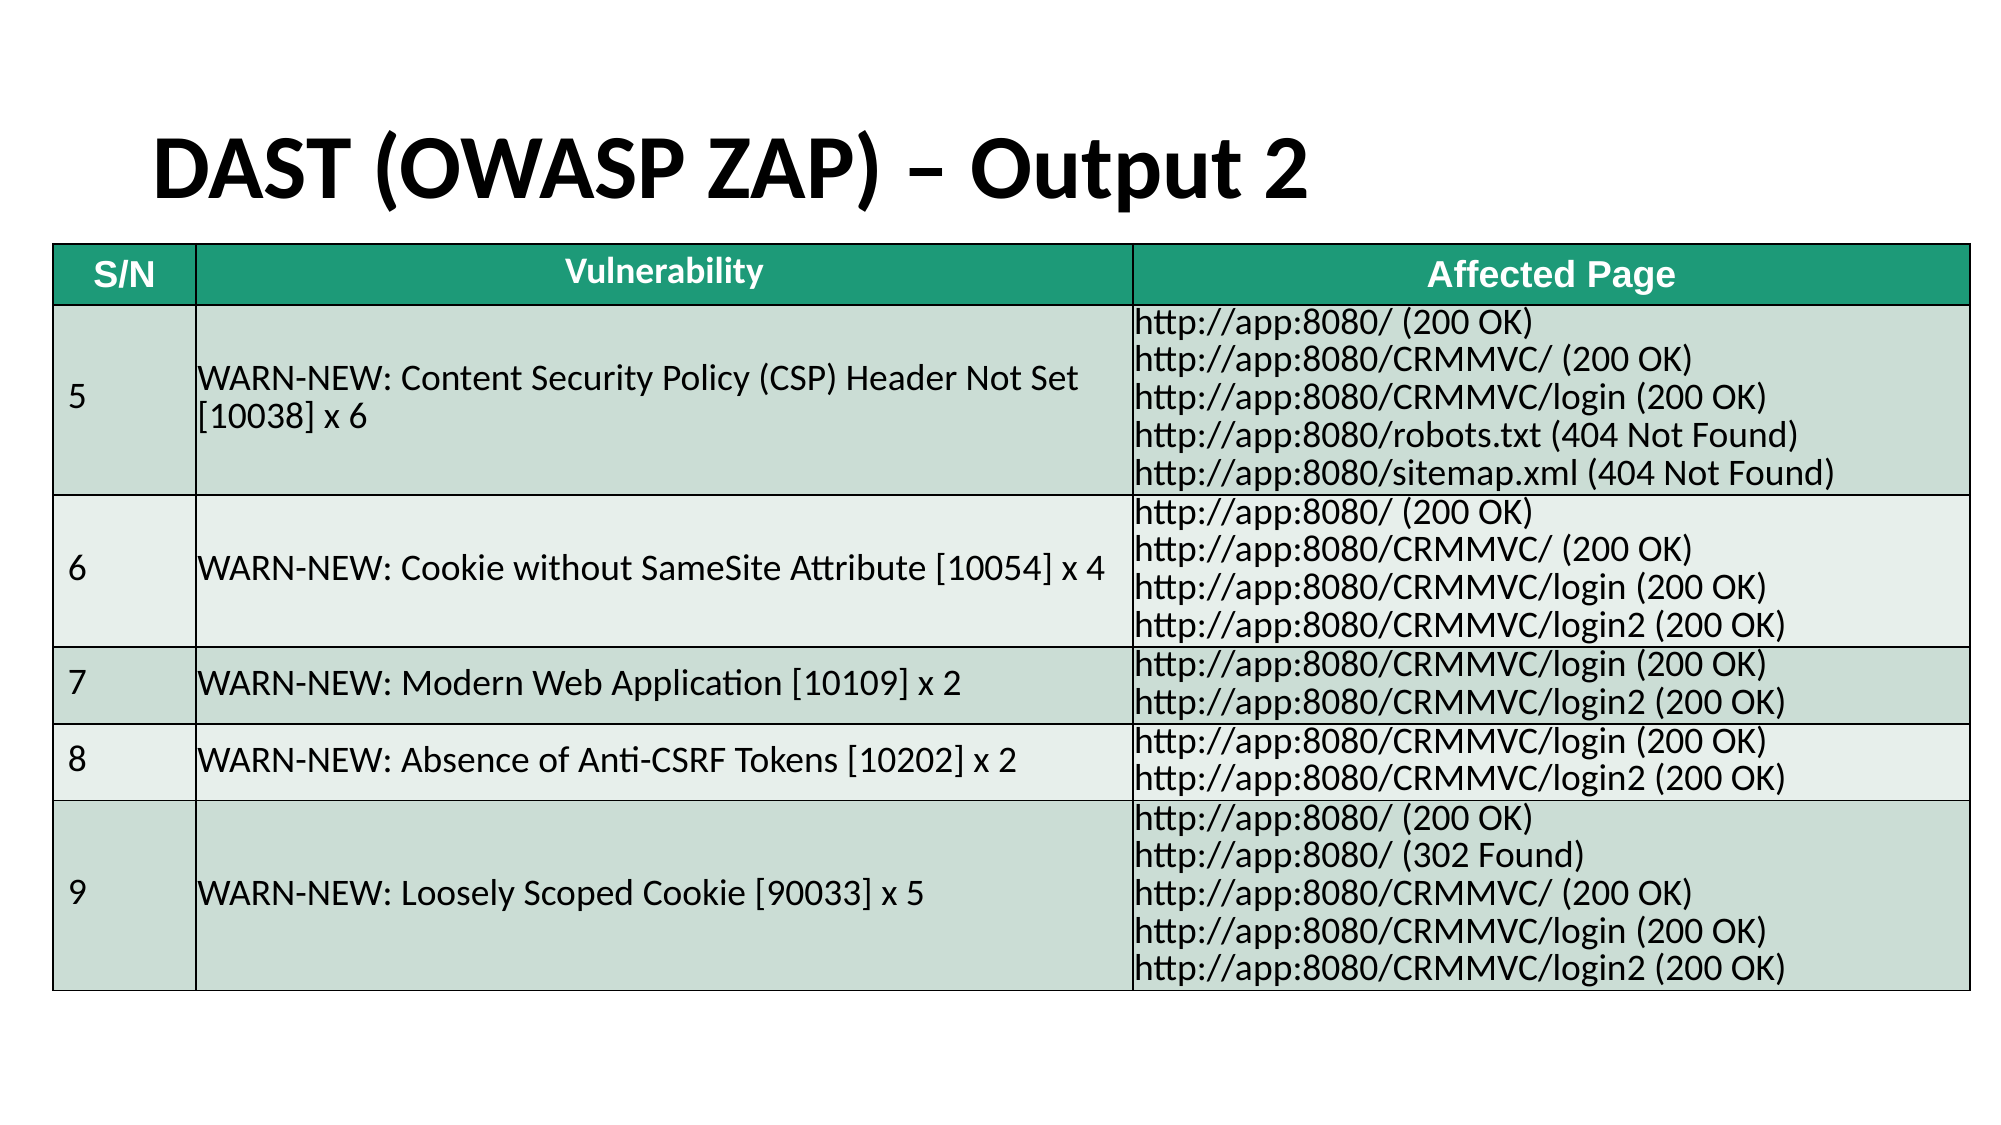

# DAST (OWASP ZAP) – Output 2
| S/N | Vulnerability | Affected Page |
| --- | --- | --- |
| 5 | WARN-NEW: Content Security Policy (CSP) Header Not Set [10038] x 6 | http://app:8080/ (200 OK) http://app:8080/CRMMVC/ (200 OK) http://app:8080/CRMMVC/login (200 OK) http://app:8080/robots.txt (404 Not Found) http://app:8080/sitemap.xml (404 Not Found) |
| 6 | WARN-NEW: Cookie without SameSite Attribute [10054] x 4 | http://app:8080/ (200 OK) http://app:8080/CRMMVC/ (200 OK) http://app:8080/CRMMVC/login (200 OK) http://app:8080/CRMMVC/login2 (200 OK) |
| 7 | WARN-NEW: Modern Web Application [10109] x 2 | http://app:8080/CRMMVC/login (200 OK) http://app:8080/CRMMVC/login2 (200 OK) |
| 8 | WARN-NEW: Absence of Anti-CSRF Tokens [10202] x 2 | http://app:8080/CRMMVC/login (200 OK) http://app:8080/CRMMVC/login2 (200 OK) |
| 9 | WARN-NEW: Loosely Scoped Cookie [90033] x 5 | http://app:8080/ (200 OK) http://app:8080/ (302 Found) http://app:8080/CRMMVC/ (200 OK) http://app:8080/CRMMVC/login (200 OK) http://app:8080/CRMMVC/login2 (200 OK) |